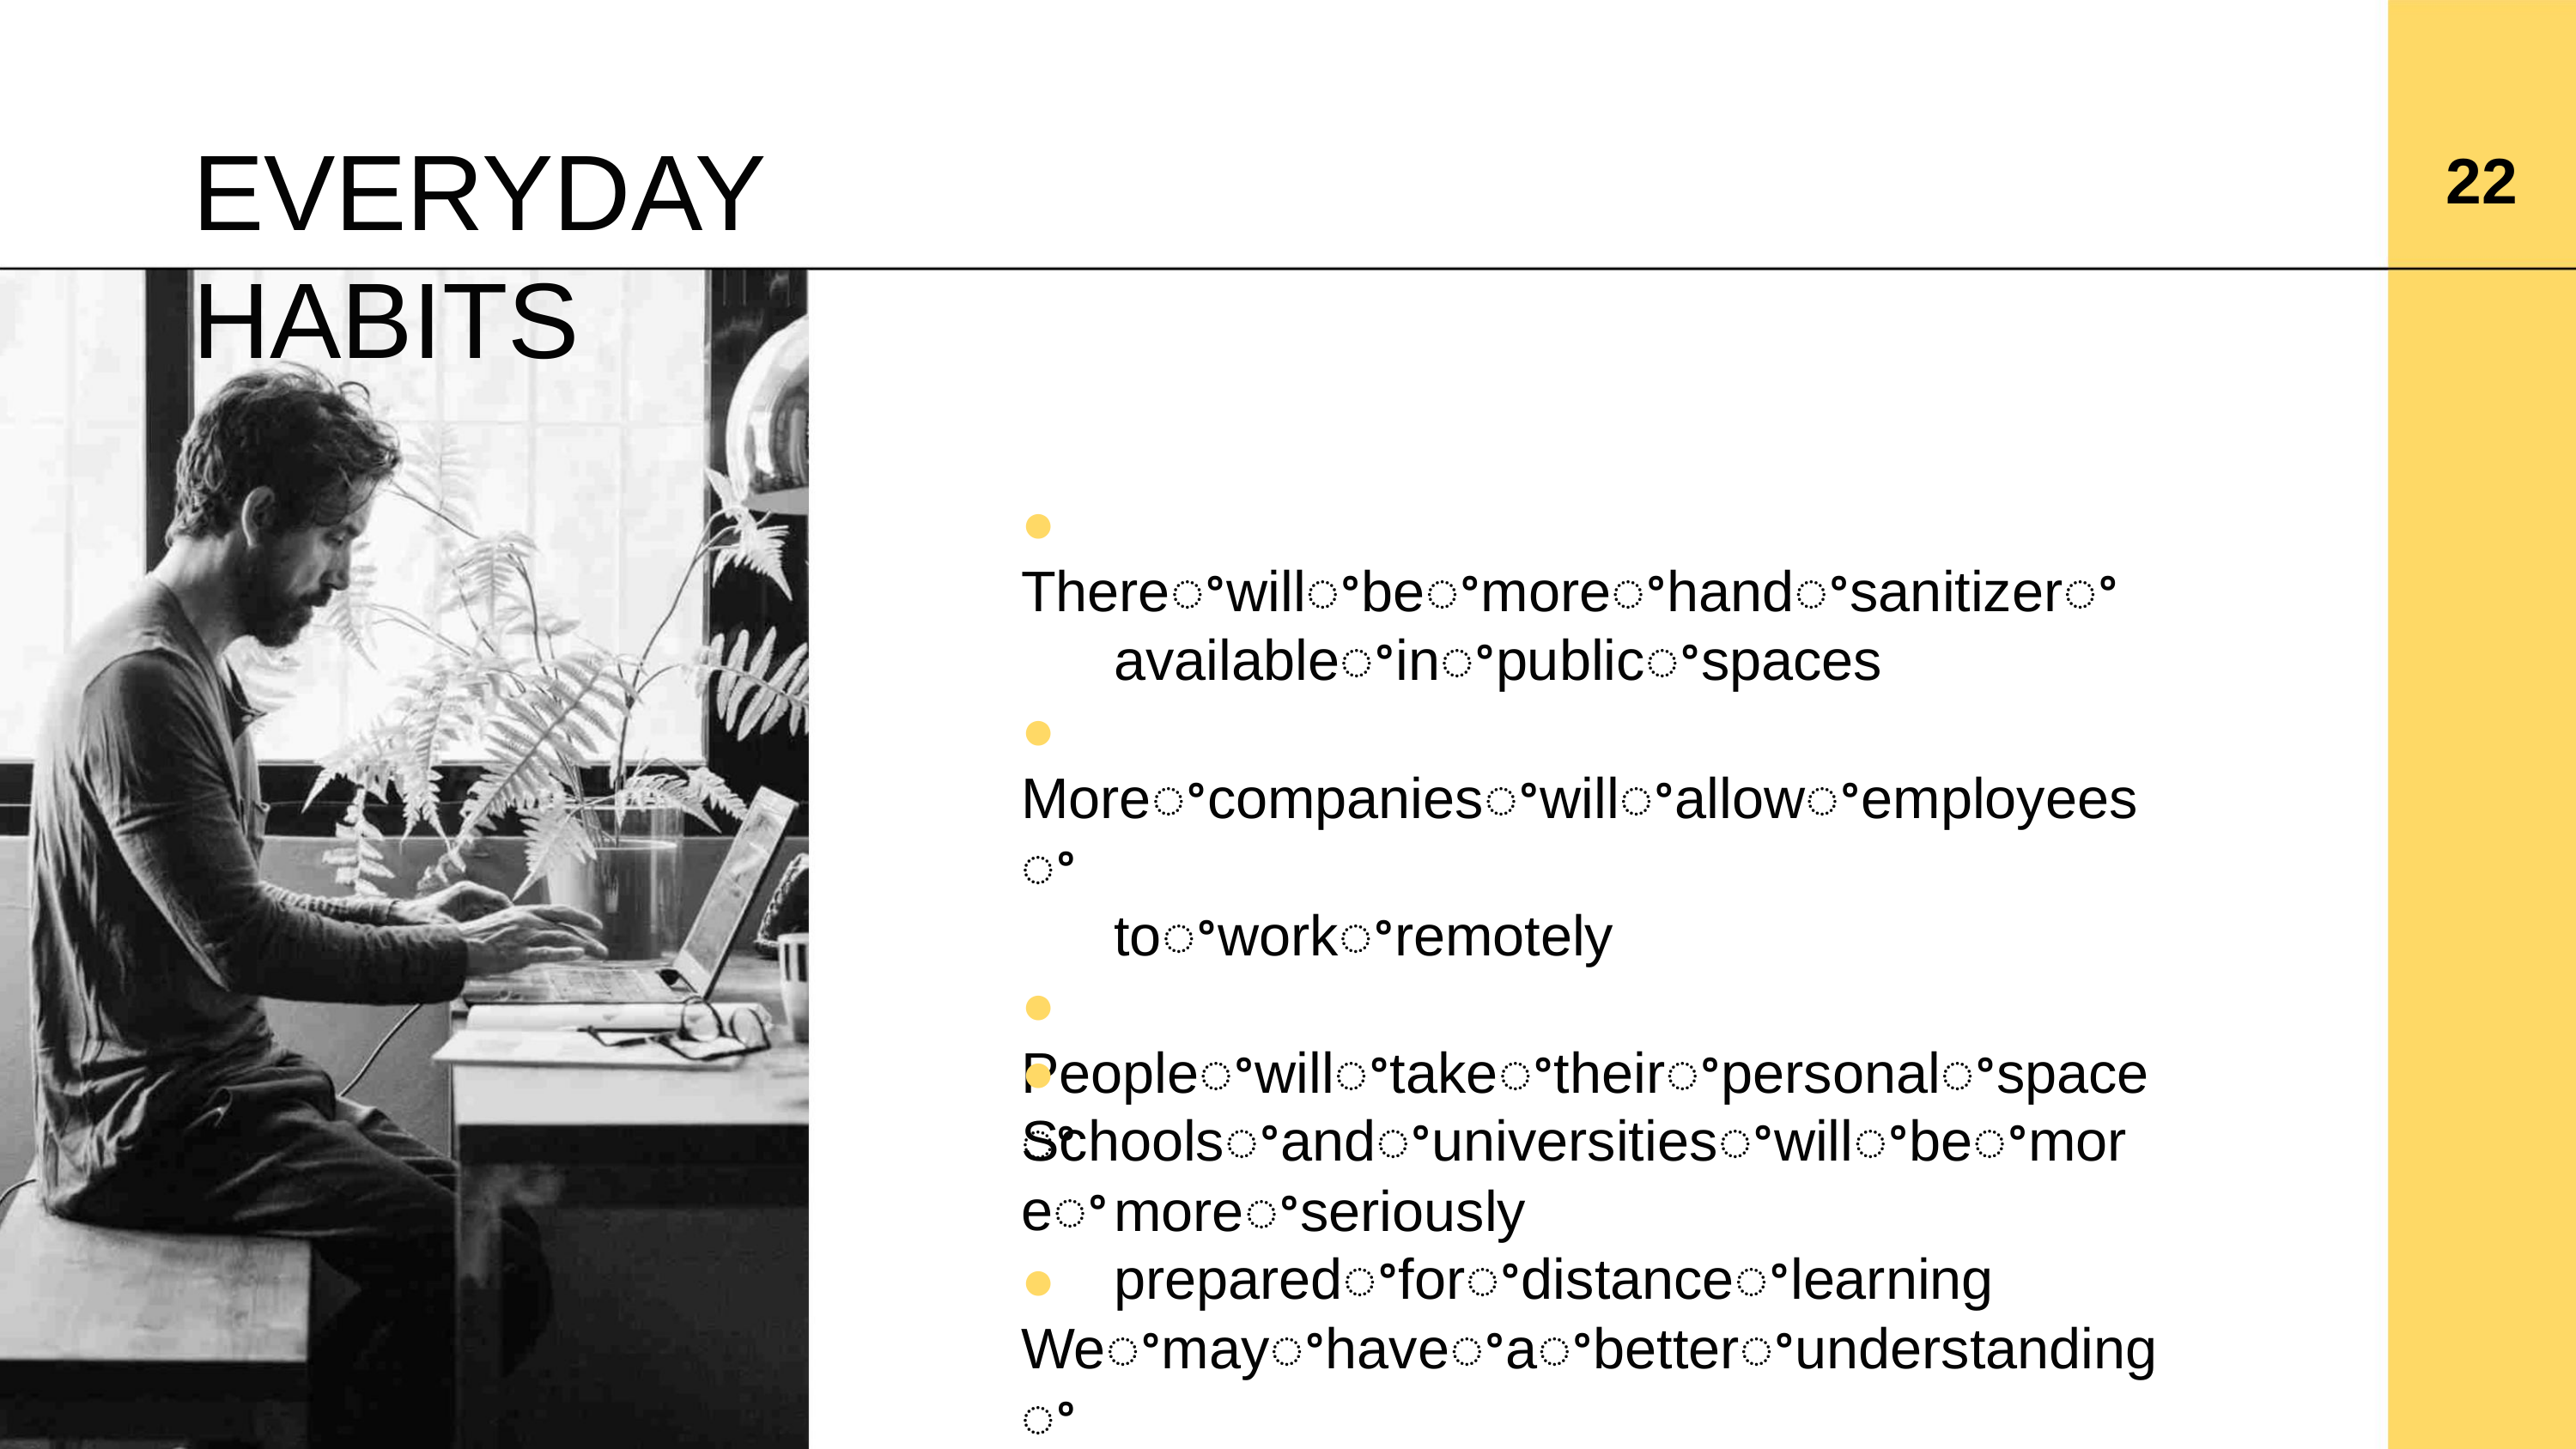

EVERYDAY HABITS
22
● Thereꢀwillꢀbeꢀmoreꢀhandꢀsanitizerꢀ
availableꢀinꢀpublicꢀspaces
● Moreꢀcompaniesꢀwillꢀallowꢀemployeesꢀ
toꢀworkꢀremotely
● Peopleꢀwillꢀtakeꢀtheirꢀpersonalꢀspaceꢀ
moreꢀseriously
● Weꢀmayꢀhaveꢀaꢀbetterꢀunderstandingꢀ
ofꢀpublic-healthꢀethics
● Schoolsꢀandꢀuniversitiesꢀwillꢀbeꢀmoreꢀ
preparedꢀforꢀdistanceꢀlearning